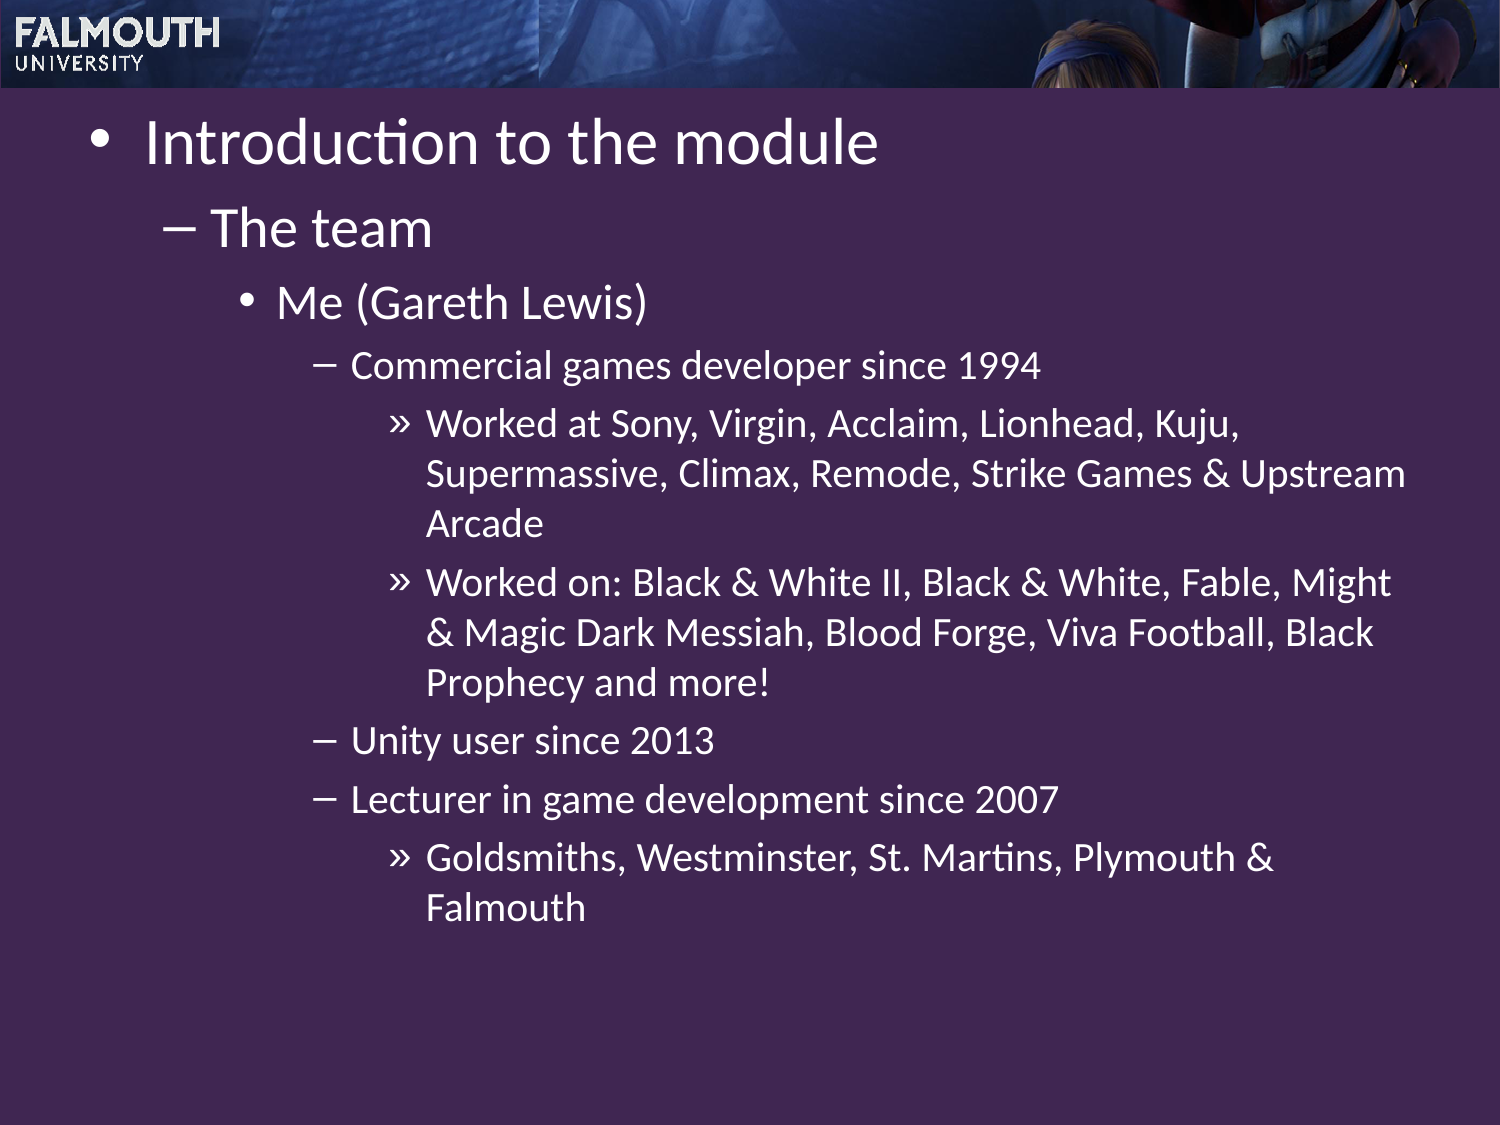

Introduction to the module
The team
Me (Gareth Lewis)
Commercial games developer since 1994
Worked at Sony, Virgin, Acclaim, Lionhead, Kuju, Supermassive, Climax, Remode, Strike Games & Upstream Arcade
Worked on: Black & White II, Black & White, Fable, Might & Magic Dark Messiah, Blood Forge, Viva Football, Black Prophecy and more!
Unity user since 2013
Lecturer in game development since 2007
Goldsmiths, Westminster, St. Martins, Plymouth & Falmouth